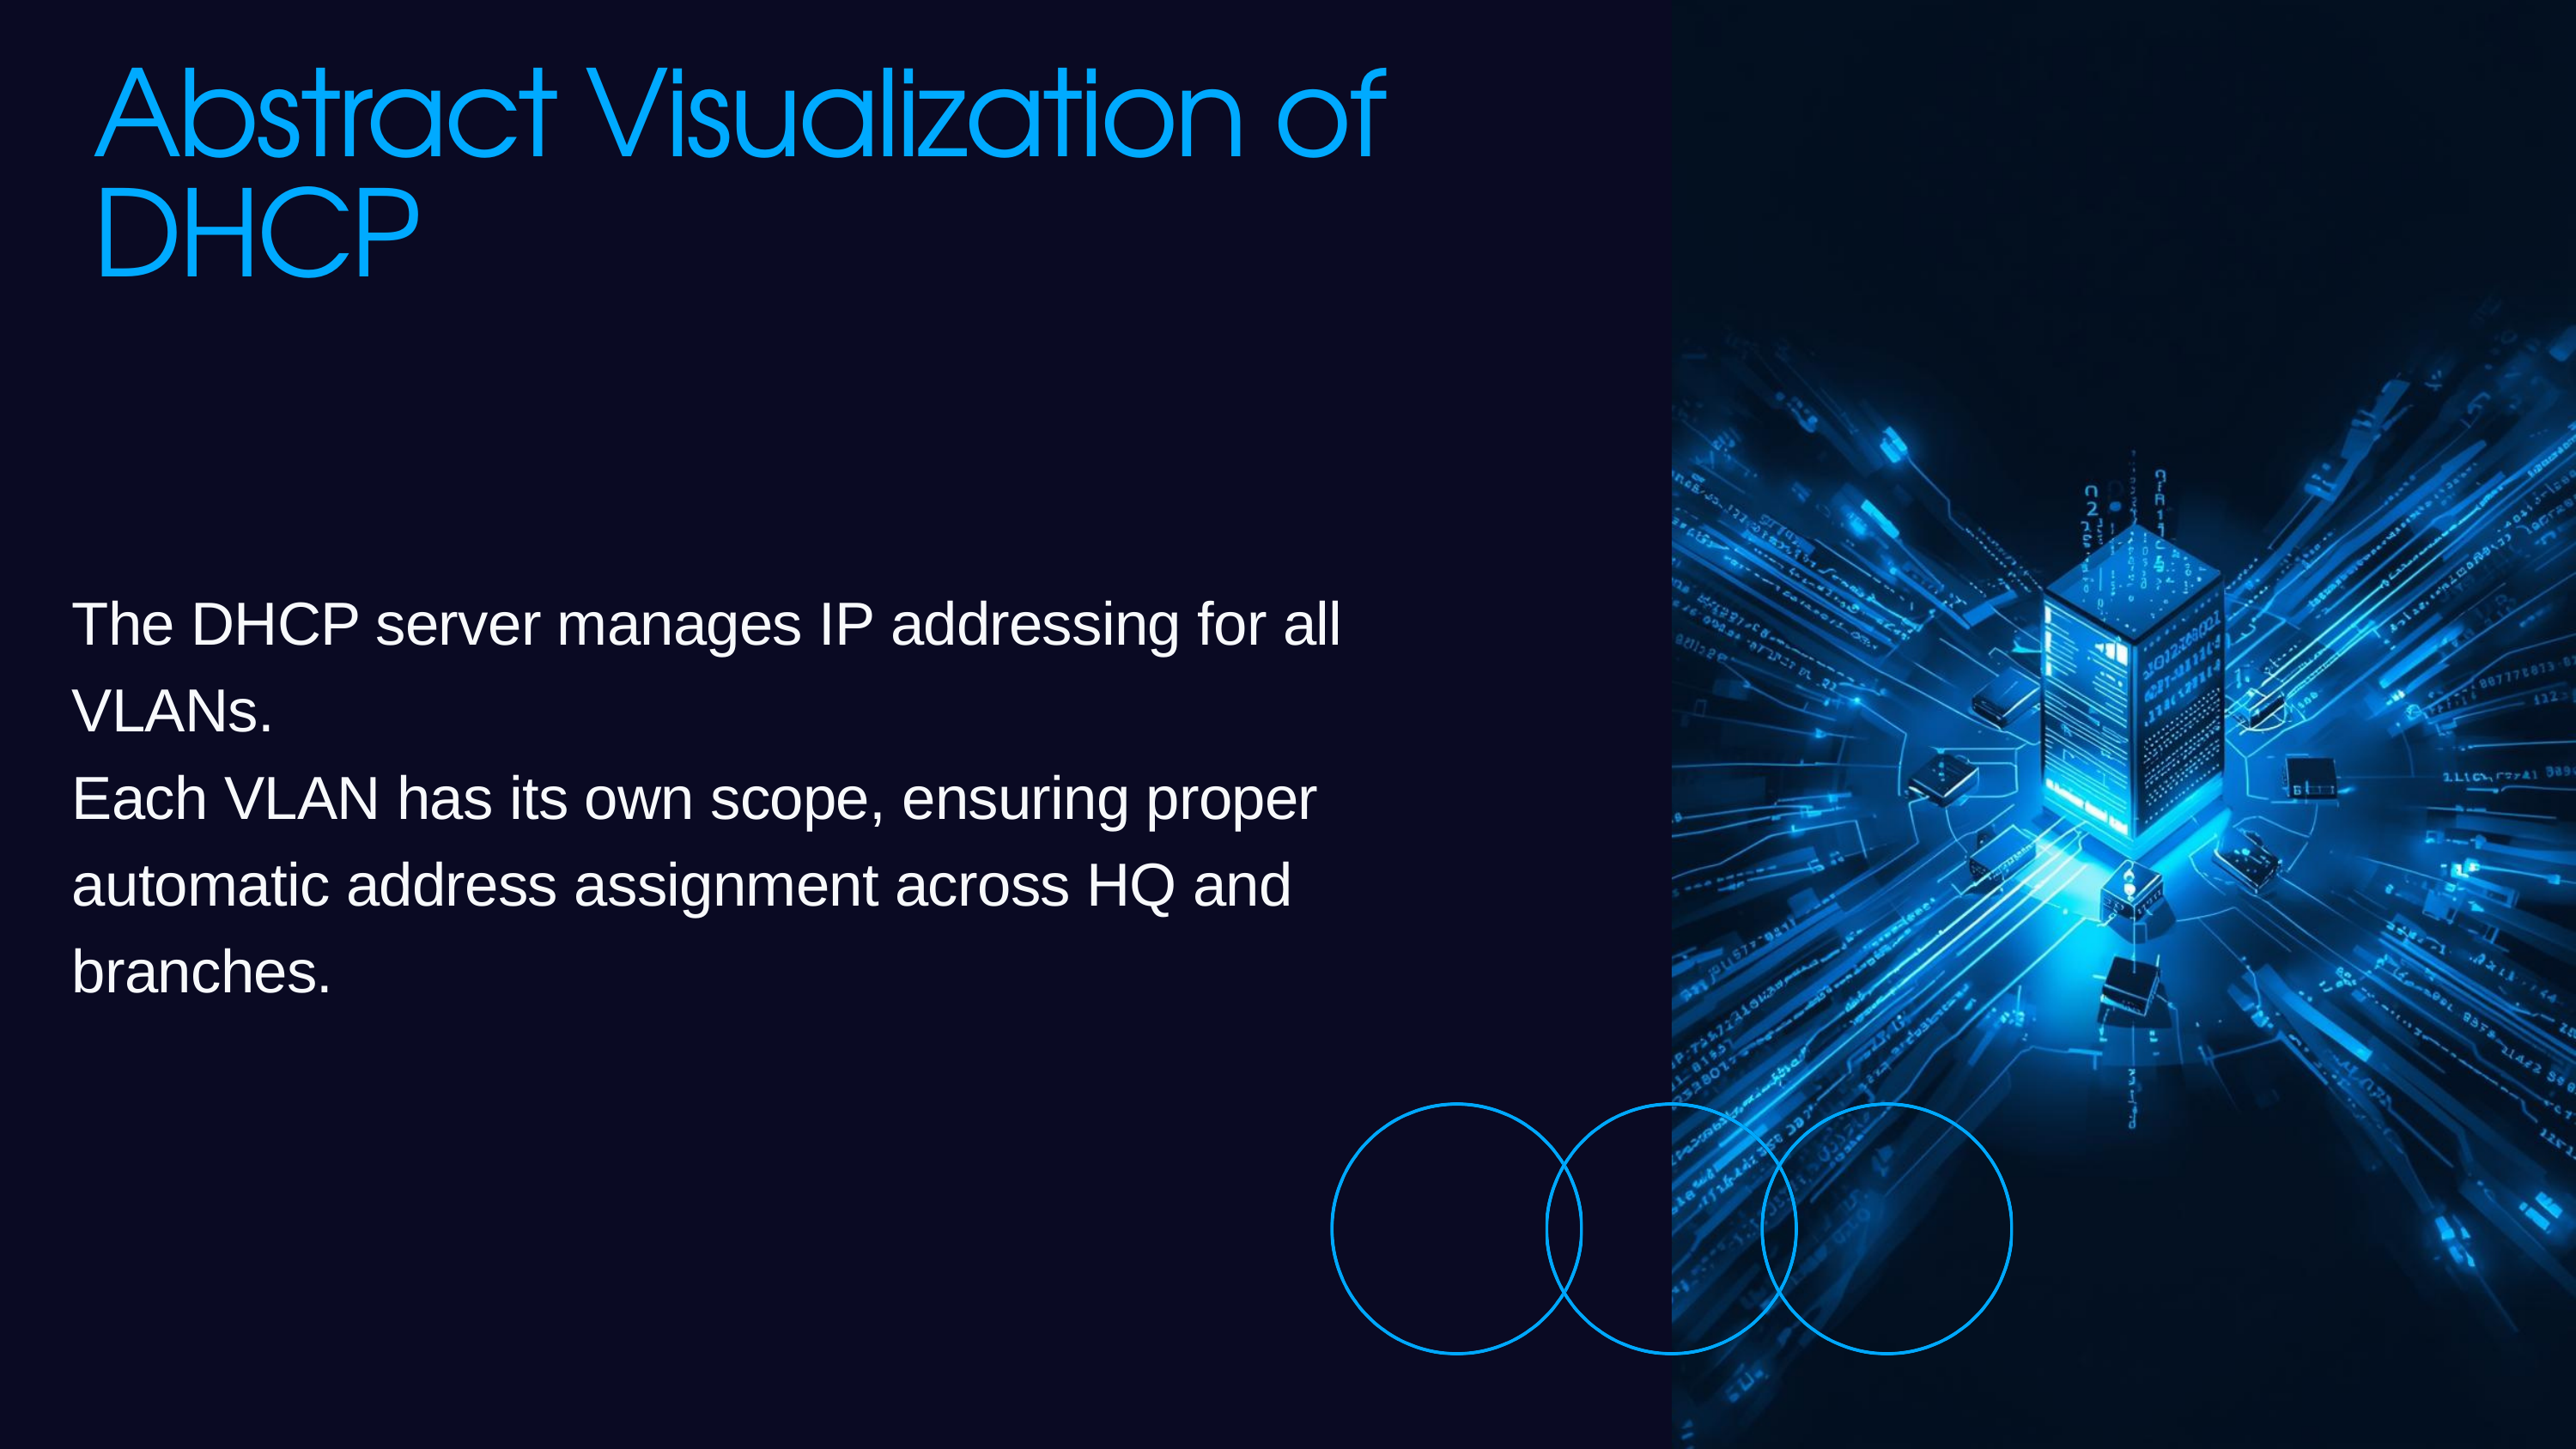

Abstract Visualization of DHCP
The DHCP server manages IP addressing for all VLANs.
Each VLAN has its own scope, ensuring proper automatic address assignment across HQ and branches.